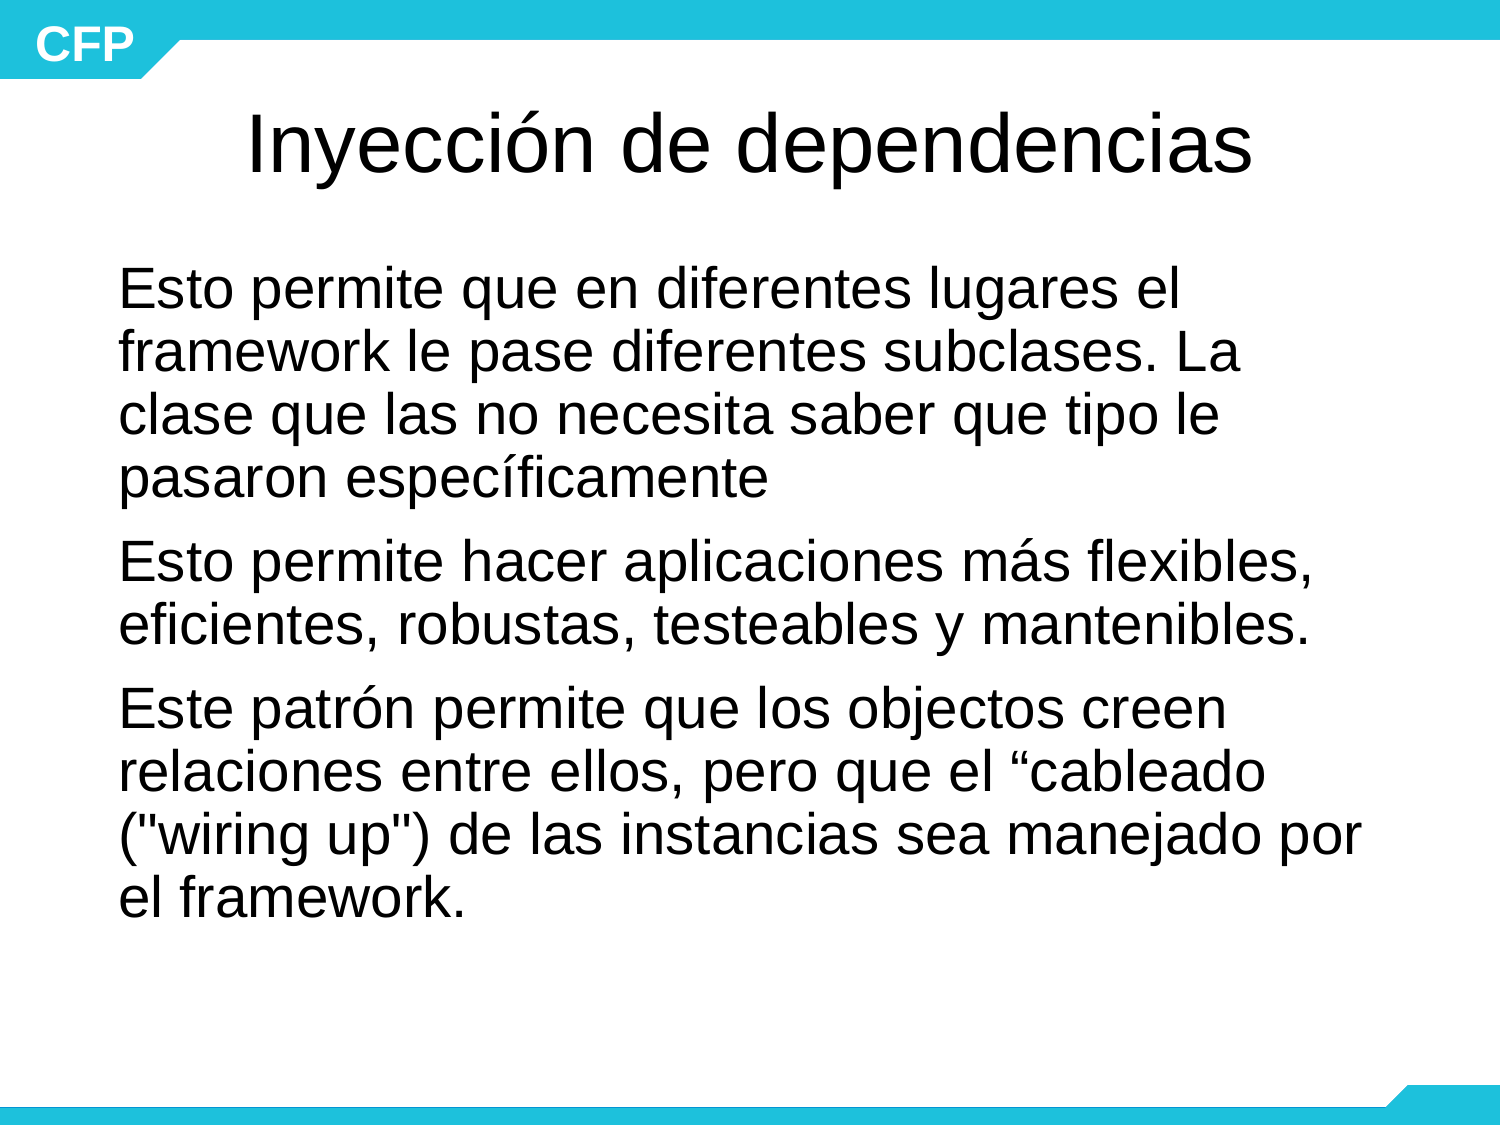

# Inyección de dependencias
Esto permite que en diferentes lugares el framework le pase diferentes subclases. La clase que las no necesita saber que tipo le pasaron específicamente
Esto permite hacer aplicaciones más flexibles, eficientes, robustas, testeables y mantenibles.
Este patrón permite que los objectos creen relaciones entre ellos, pero que el “cableado ("wiring up") de las instancias sea manejado por el framework.